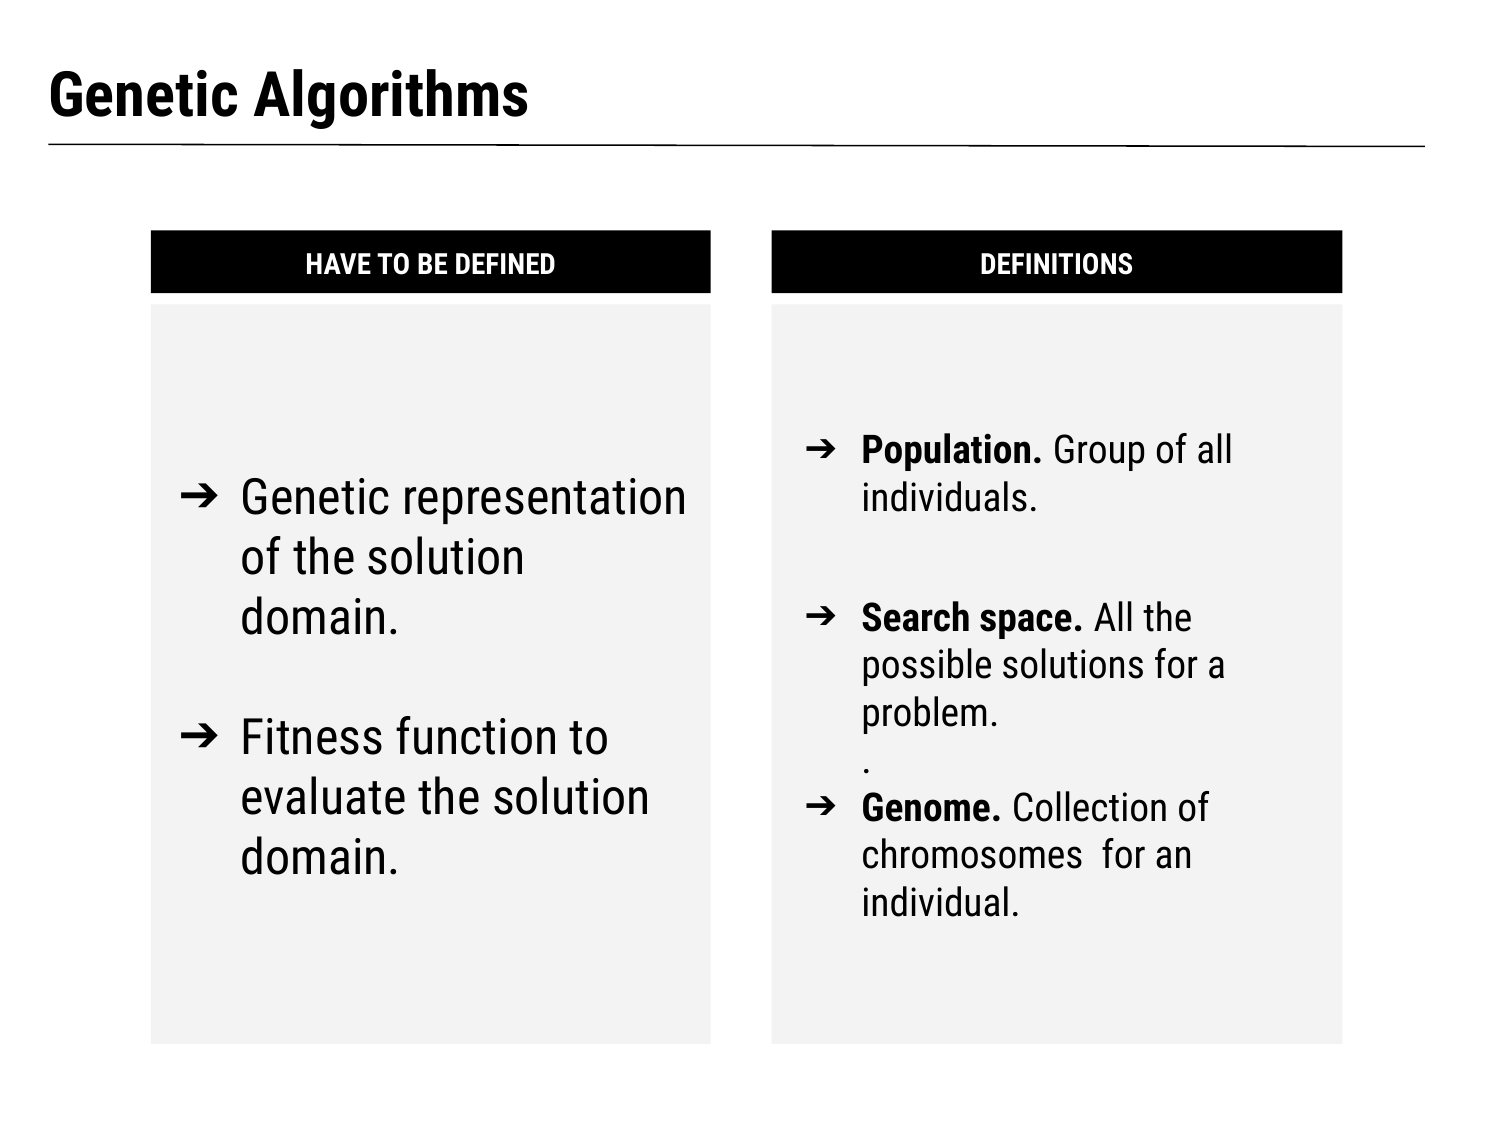

# Genetic Algorithms
HAVE TO BE DEFINED
DEFINITIONS
Genetic representation of the solution domain.
Fitness function to evaluate the solution domain.
Population. Group of all individuals.

Search space. All the possible solutions for a problem.
.
Genome. Collection of chromosomes  for an individual.